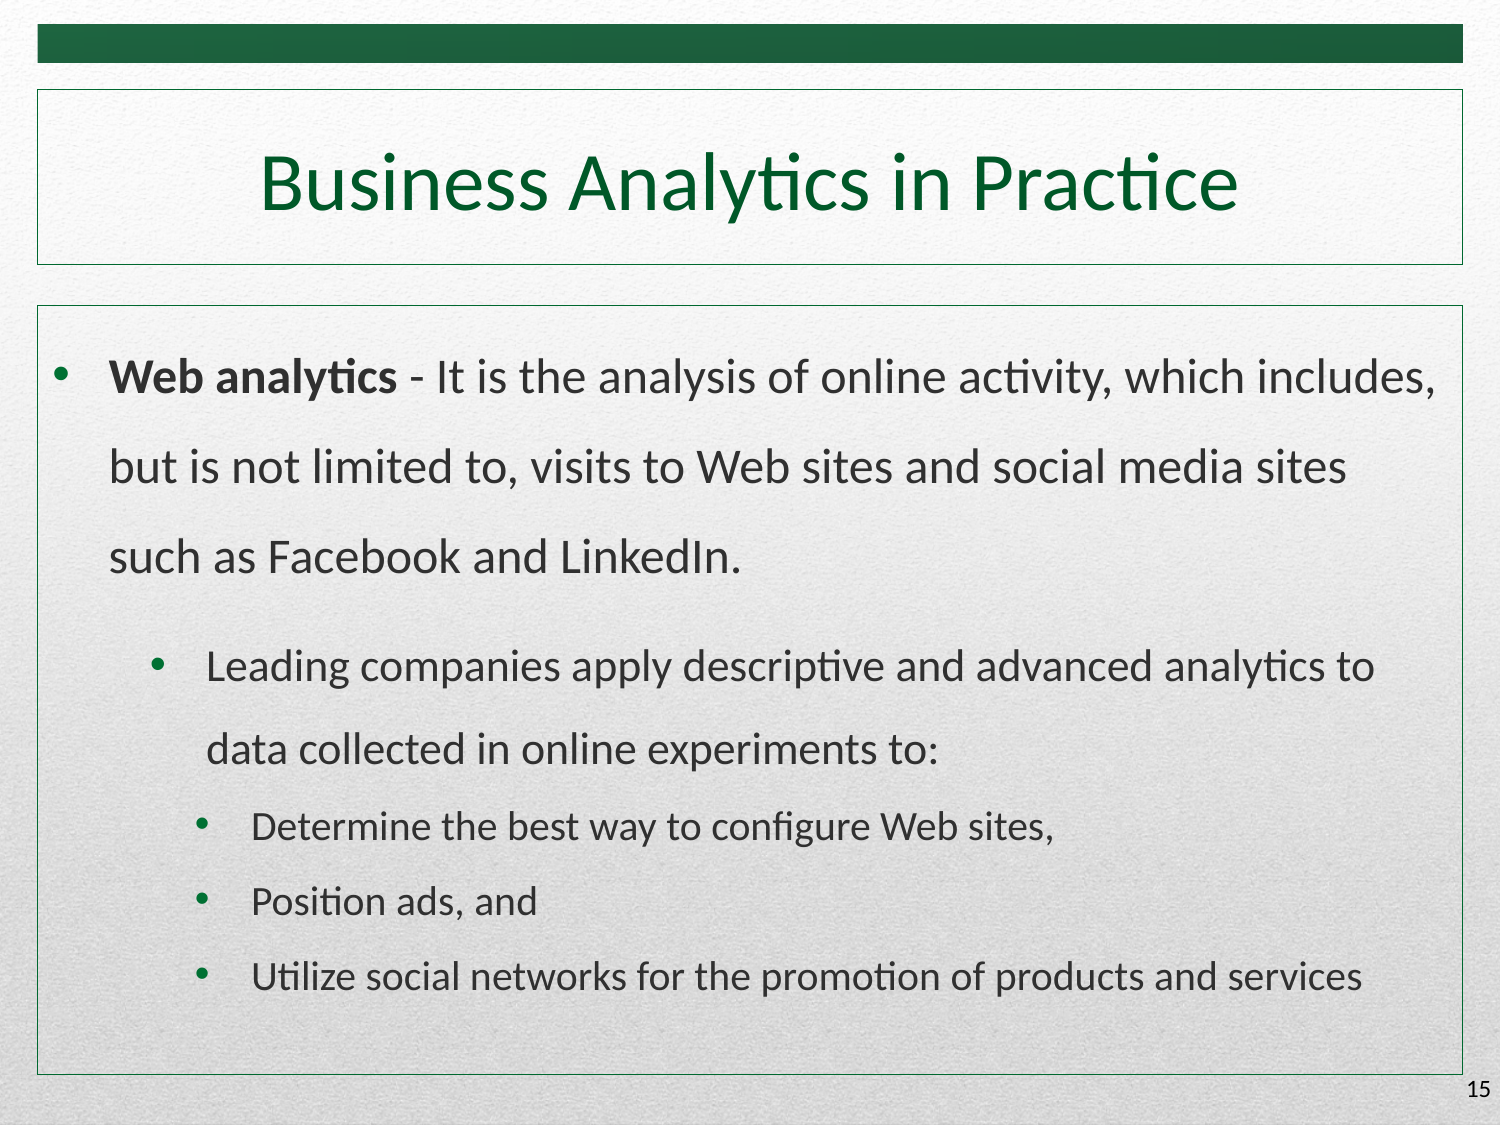

# Business Analytics in Practice
Web analytics - It is the analysis of online activity, which includes, but is not limited to, visits to Web sites and social media sites such as Facebook and LinkedIn.
Leading companies apply descriptive and advanced analytics to data collected in online experiments to:
Determine the best way to configure Web sites,
Position ads, and
Utilize social networks for the promotion of products and services

15